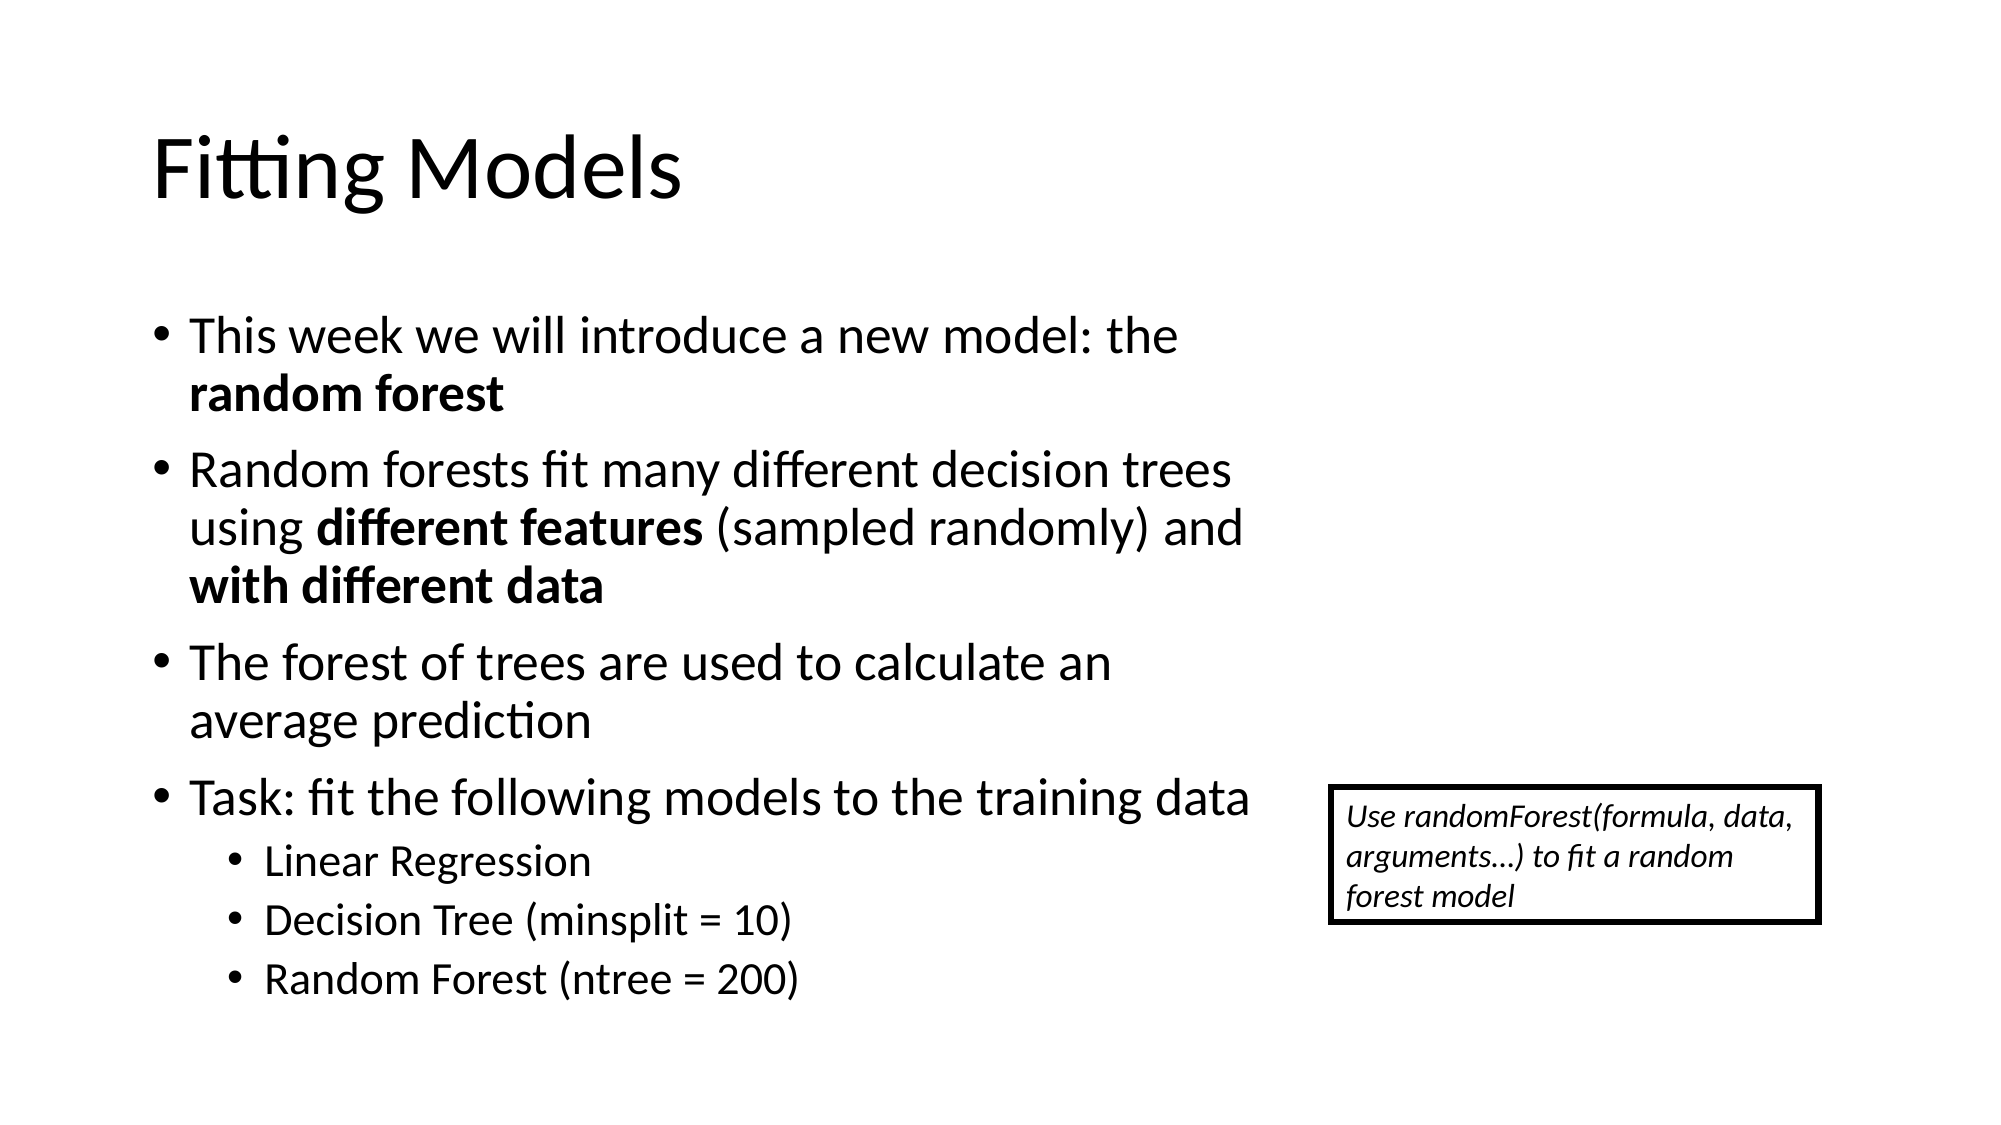

# Fitting Models
This week we will introduce a new model: the random forest
Random forests fit many different decision trees using different features (sampled randomly) and with different data
The forest of trees are used to calculate an average prediction
Task: fit the following models to the training data
Linear Regression
Decision Tree (minsplit = 10)
Random Forest (ntree = 200)
Use randomForest(formula, data, arguments…) to fit a random forest model